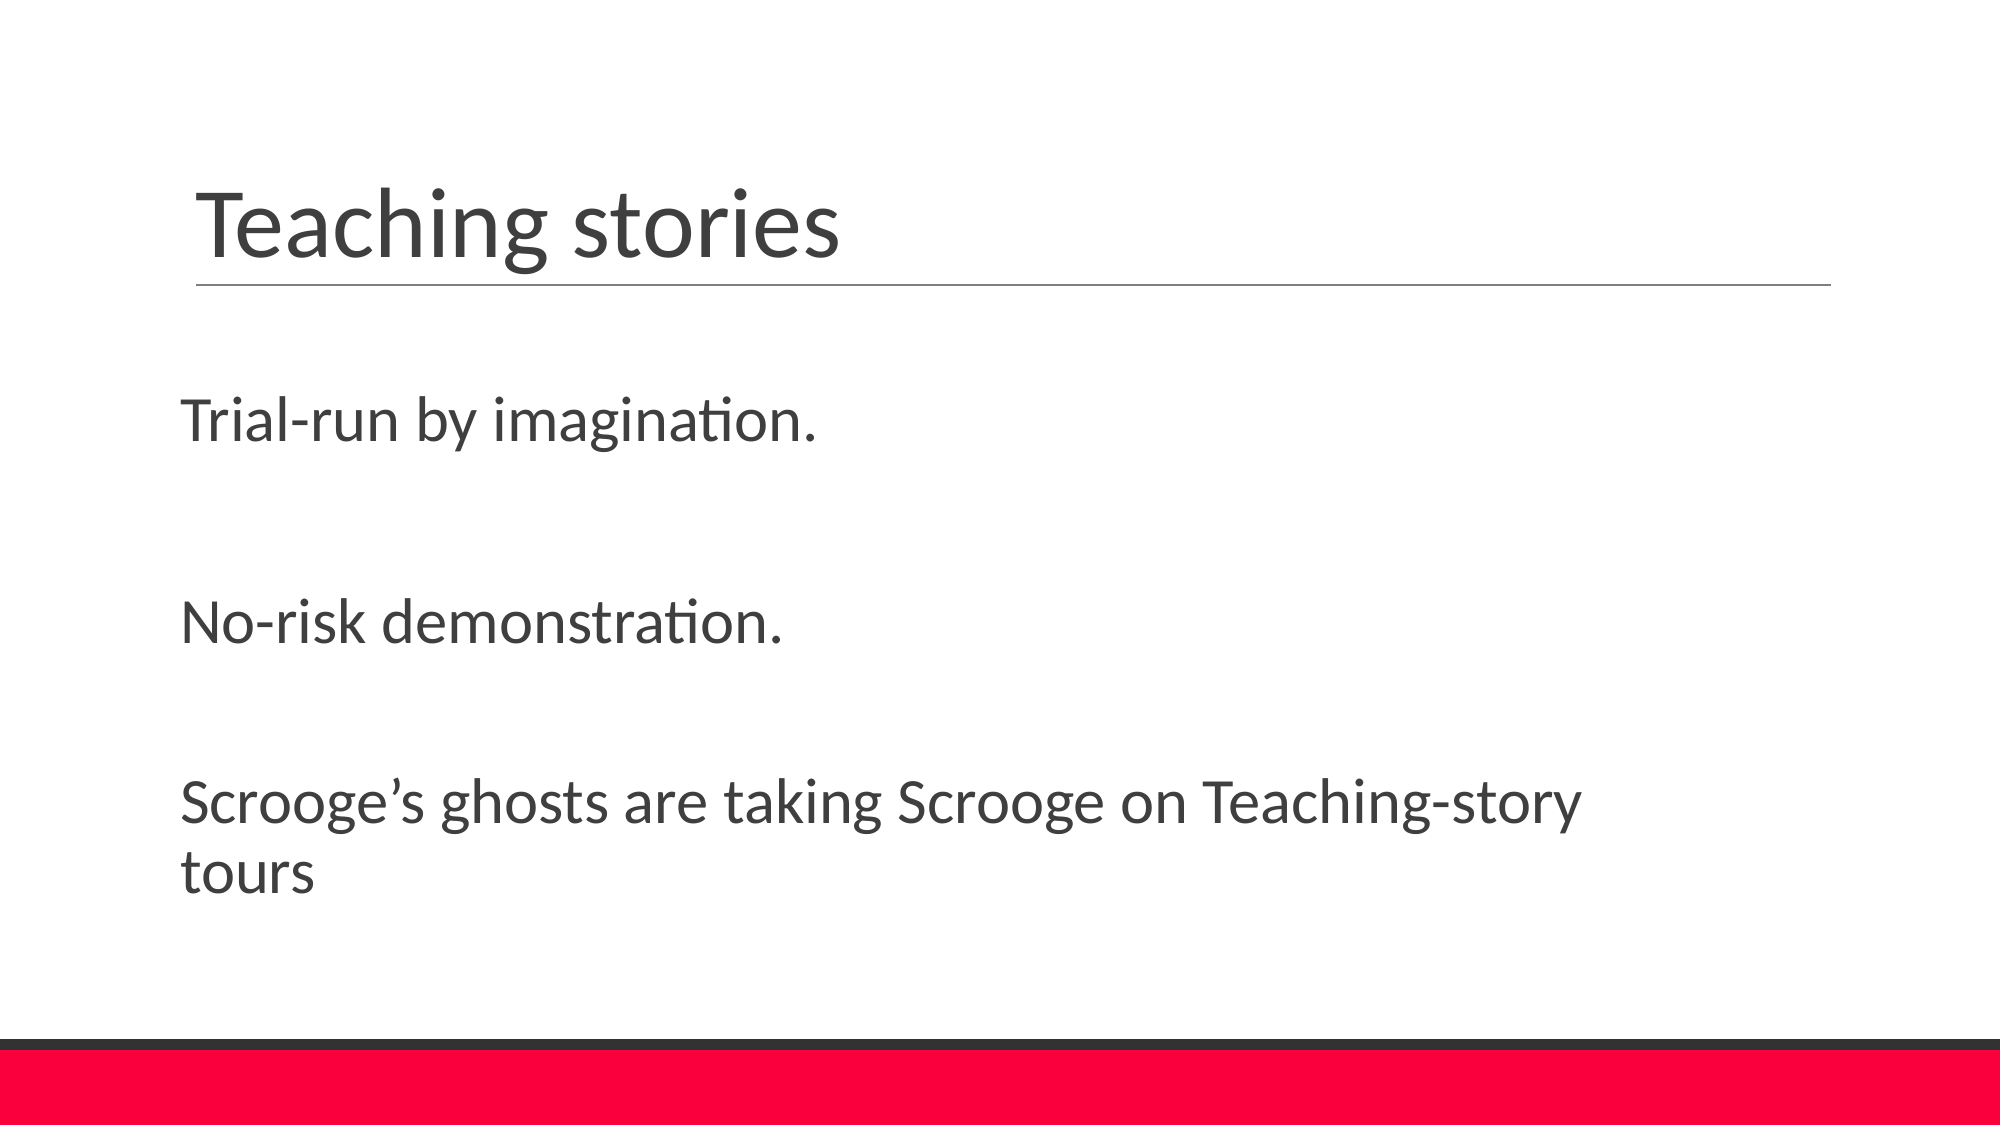

# Teaching stories
Trial-run by imagination.
No-risk demonstration.
Scrooge’s ghosts are taking Scrooge on Teaching-story tours